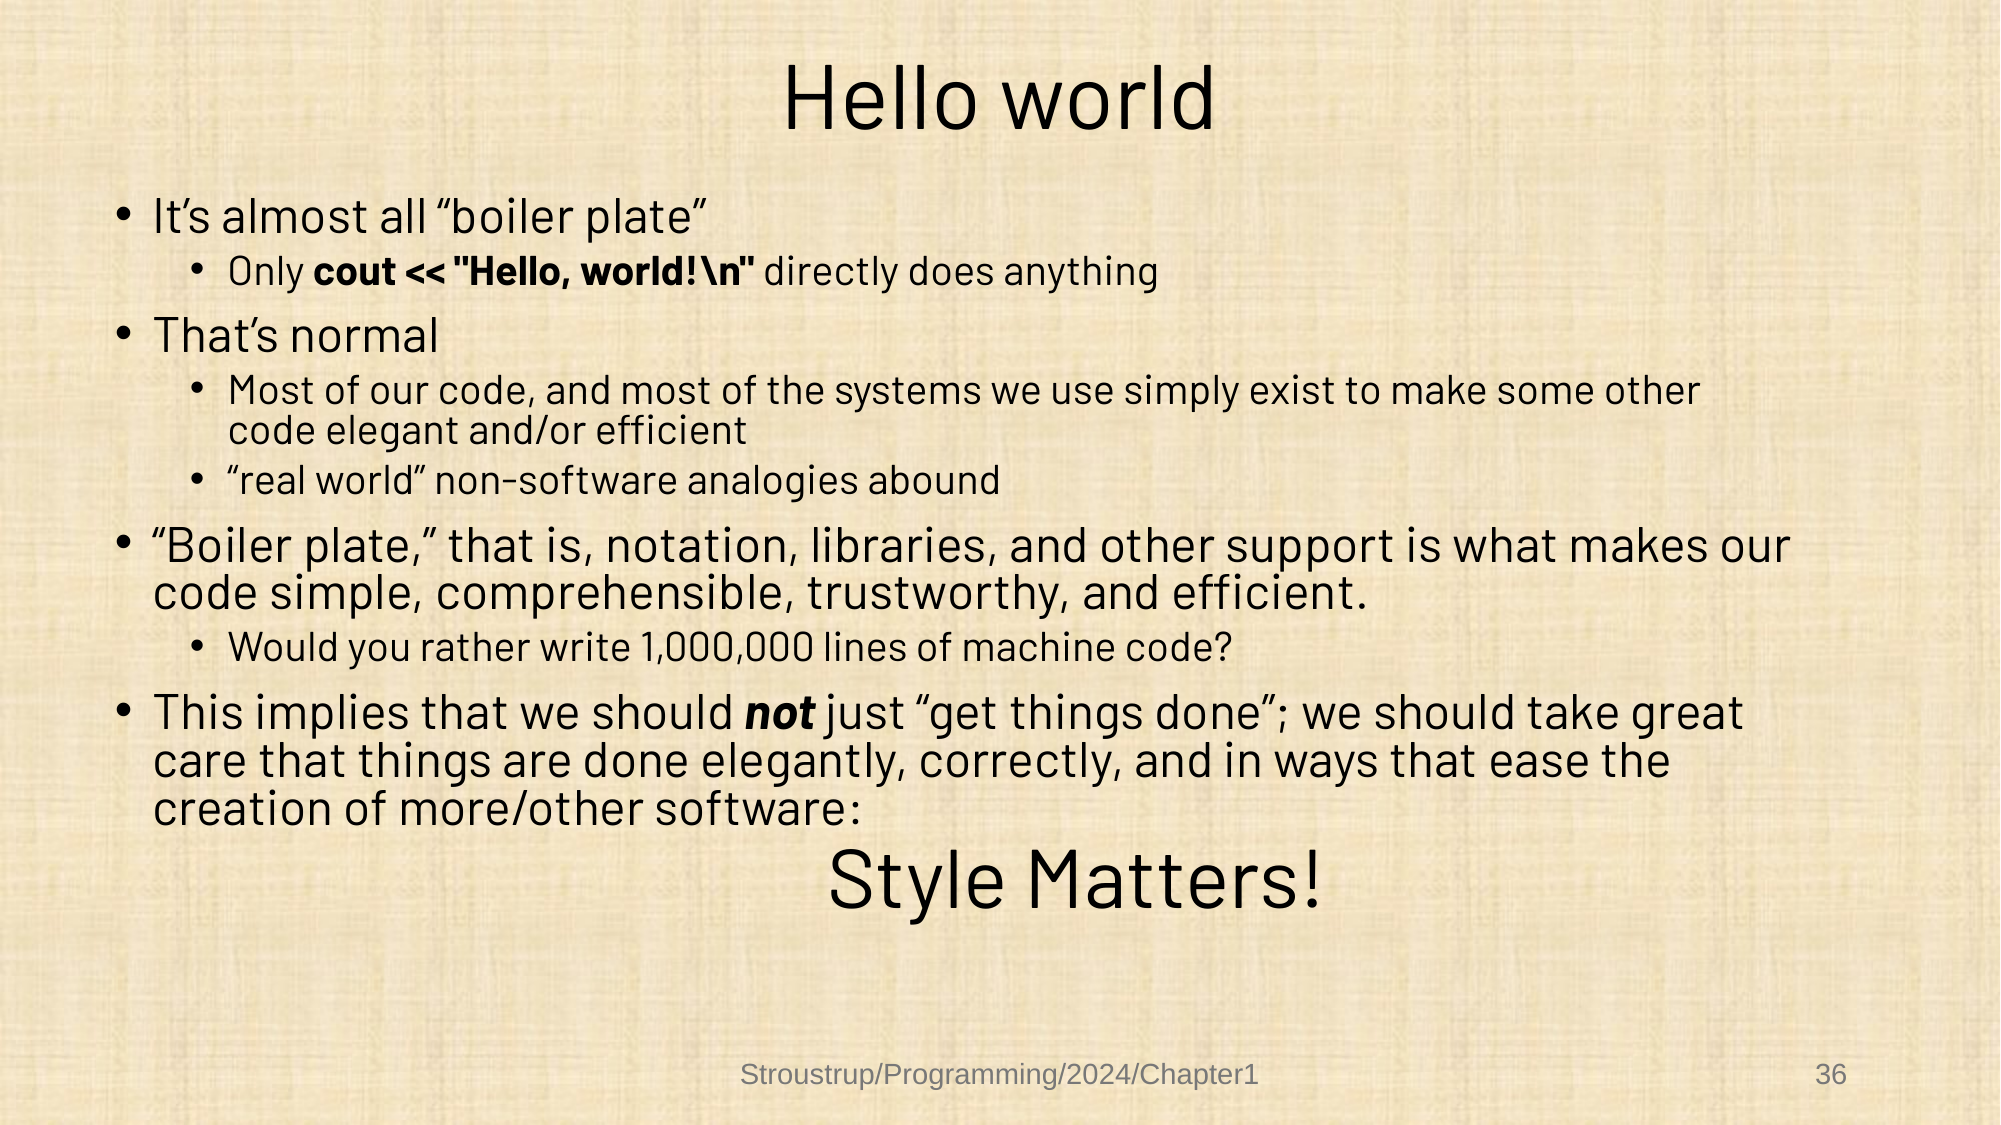

# Hello world
It’s almost all “boiler plate”
Only cout << "Hello, world!\n" directly does anything
That’s normal
Most of our code, and most of the systems we use simply exist to make some other code elegant and/or efficient
“real world” non-software analogies abound
“Boiler plate,” that is, notation, libraries, and other support is what makes our code simple, comprehensible, trustworthy, and efficient.
Would you rather write 1,000,000 lines of machine code?
This implies that we should not just “get things done”; we should take great care that things are done elegantly, correctly, and in ways that ease the creation of more/other software:
			     		Style Matters!
Stroustrup/Programming/2024/Chapter1
36